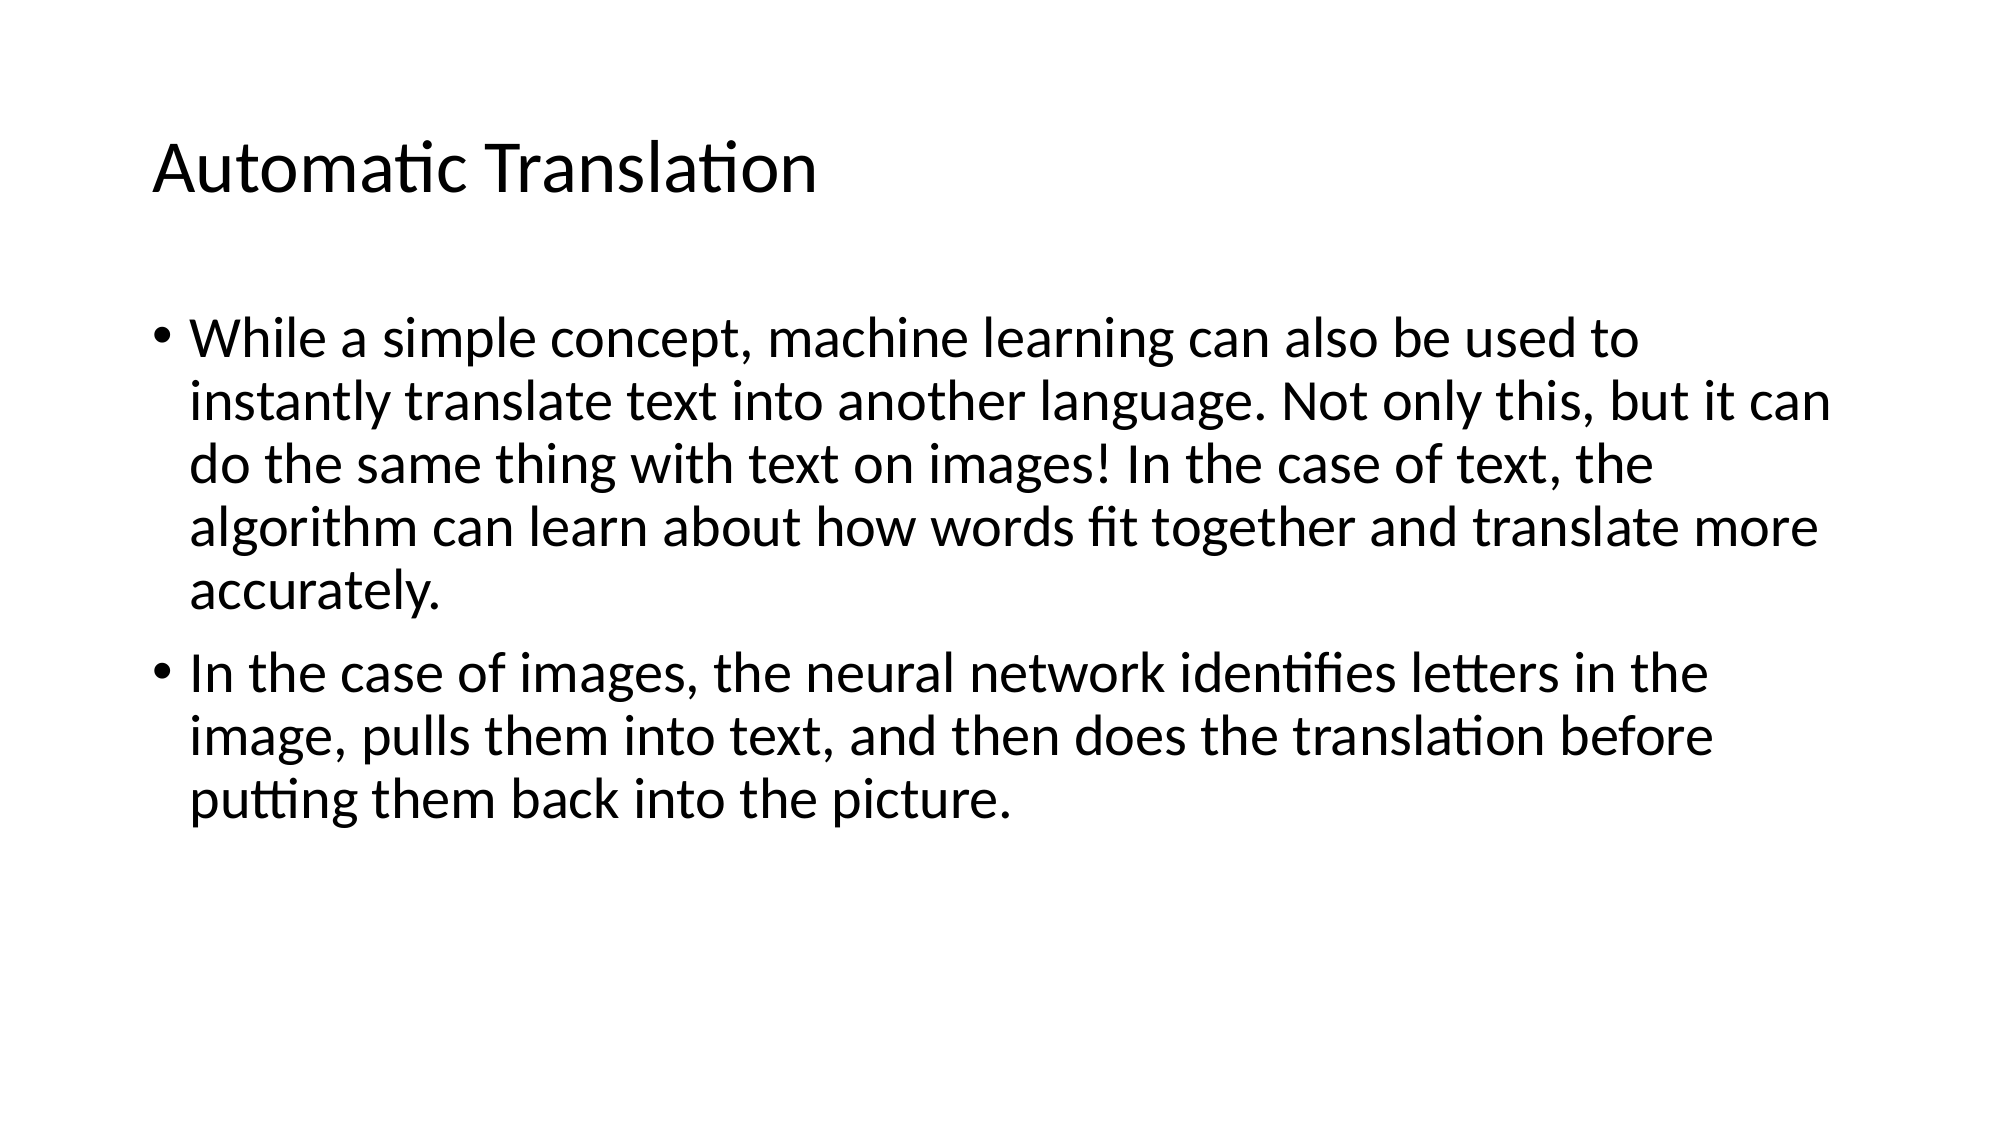

# Automatic Translation
While a simple concept, machine learning can also be used to instantly translate text into another language. Not only this, but it can do the same thing with text on images! In the case of text, the algorithm can learn about how words fit together and translate more accurately.
In the case of images, the neural network identifies letters in the image, pulls them into text, and then does the translation before putting them back into the picture.